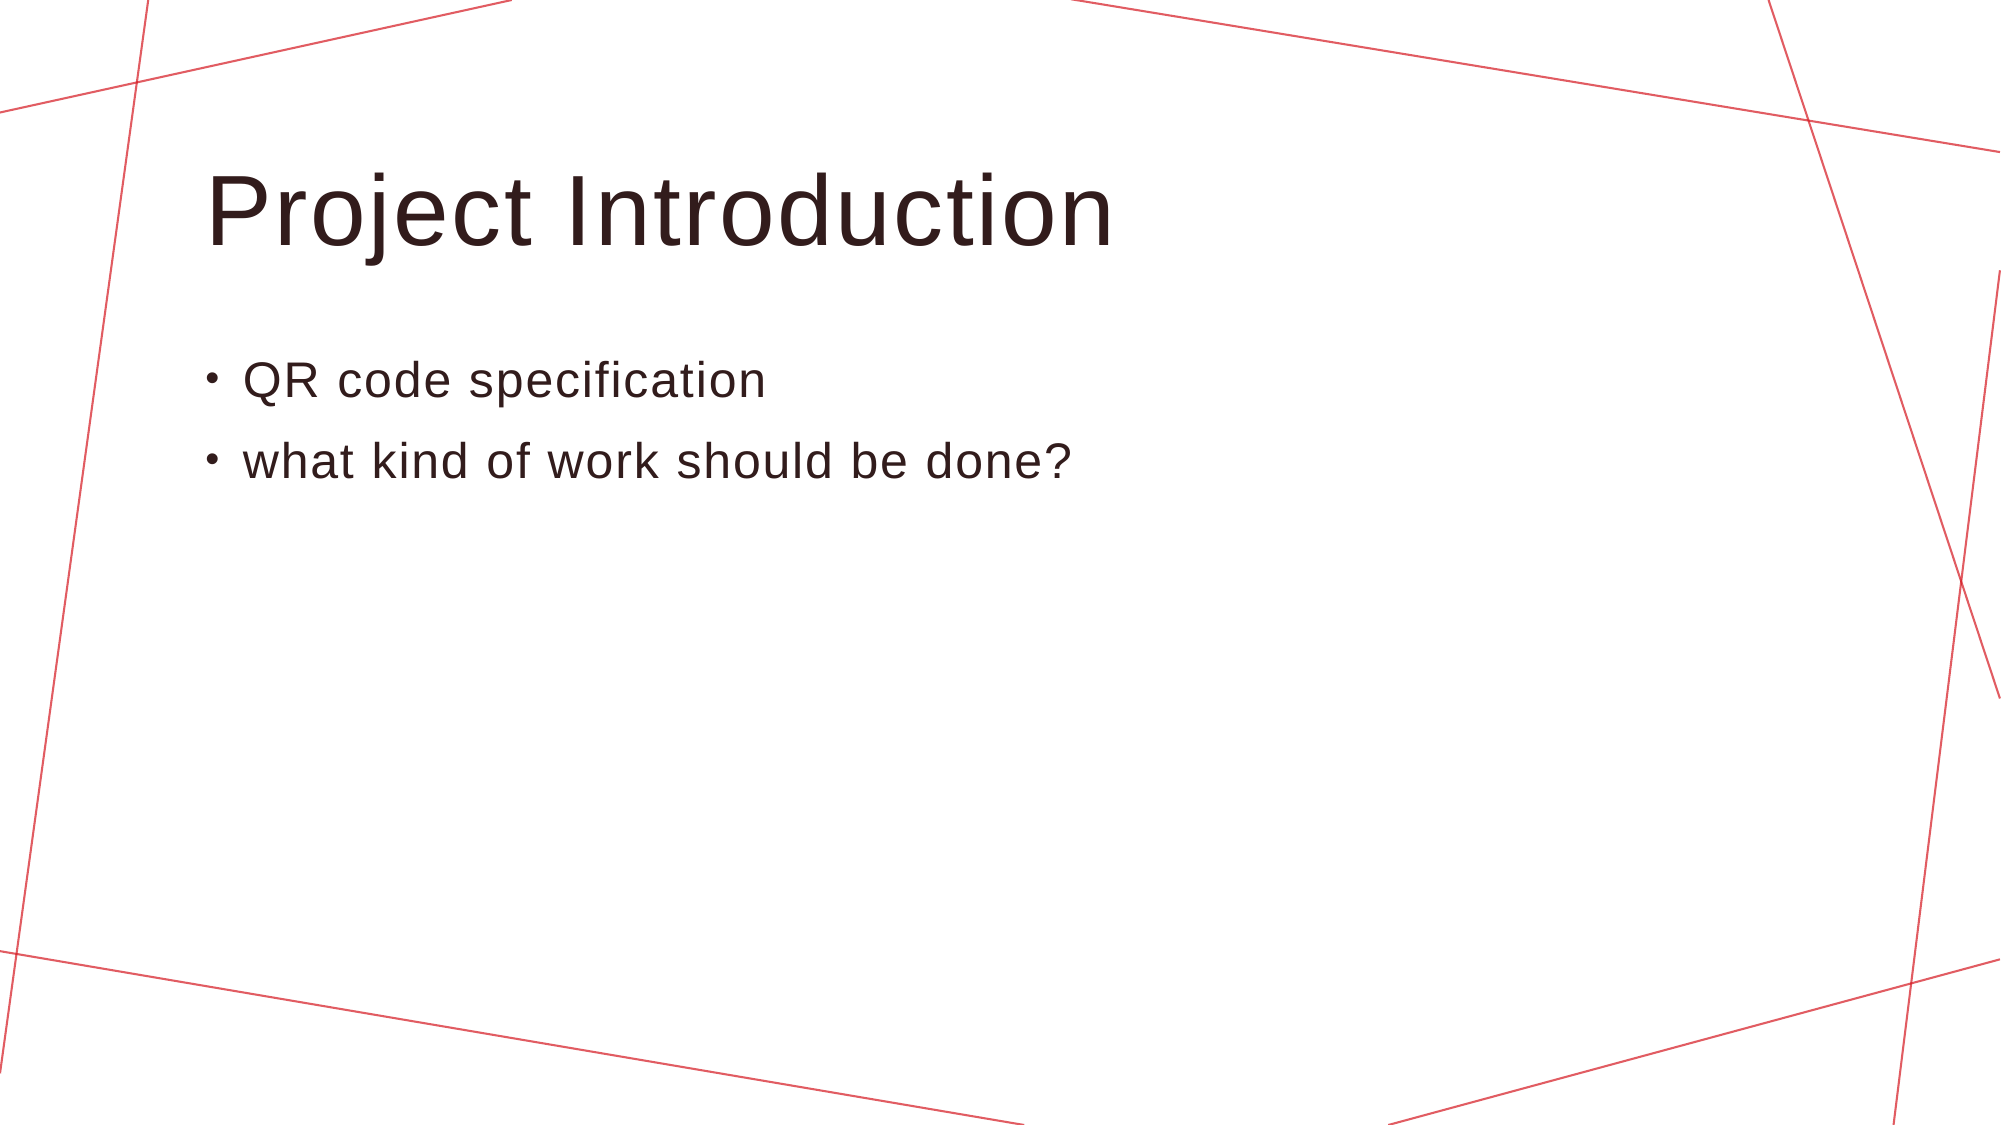

# Project Introduction
QR code specification
what kind of work should be done?